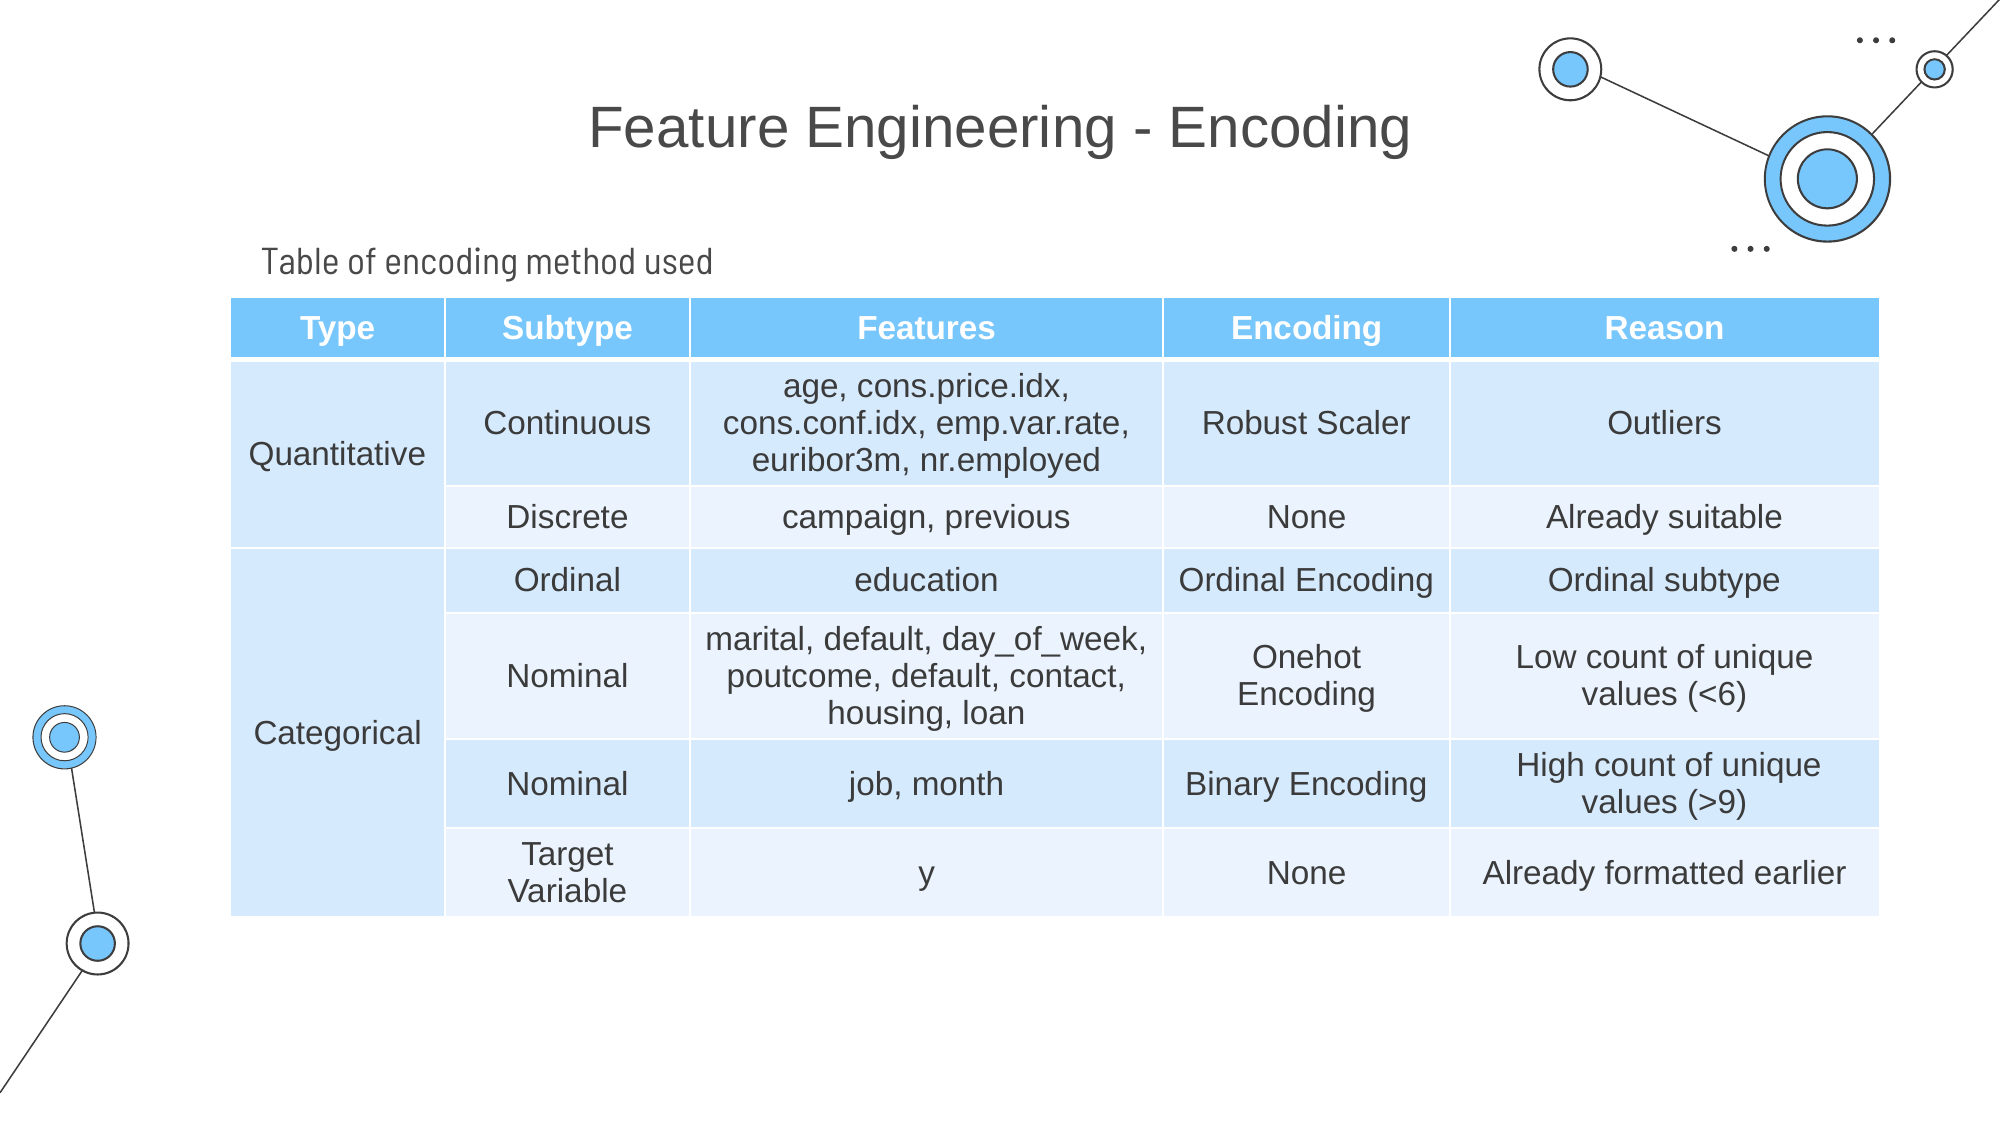

# Feature Engineering - Encoding
Table of encoding method used

| Type | Subtype | Features | Encoding | Reason |
| --- | --- | --- | --- | --- |
| Quantitative | Continuous | age, cons.price.idx, cons.conf.idx, emp.var.rate, euribor3m, nr.employed | Robust Scaler | Outliers |
|  | Discrete | campaign, previous | None | Already suitable |
| Categorical | Ordinal | education | Ordinal Encoding | Ordinal subtype |
|  | Nominal | marital, default, day\_of\_week, poutcome, default, contact, housing, loan | Onehot Encoding | Low count of unique values (<6) |
|  | Nominal | job, month | Binary Encoding | High count of unique values (>9) |
|  | Target Variable | y | None | Already formatted earlier |